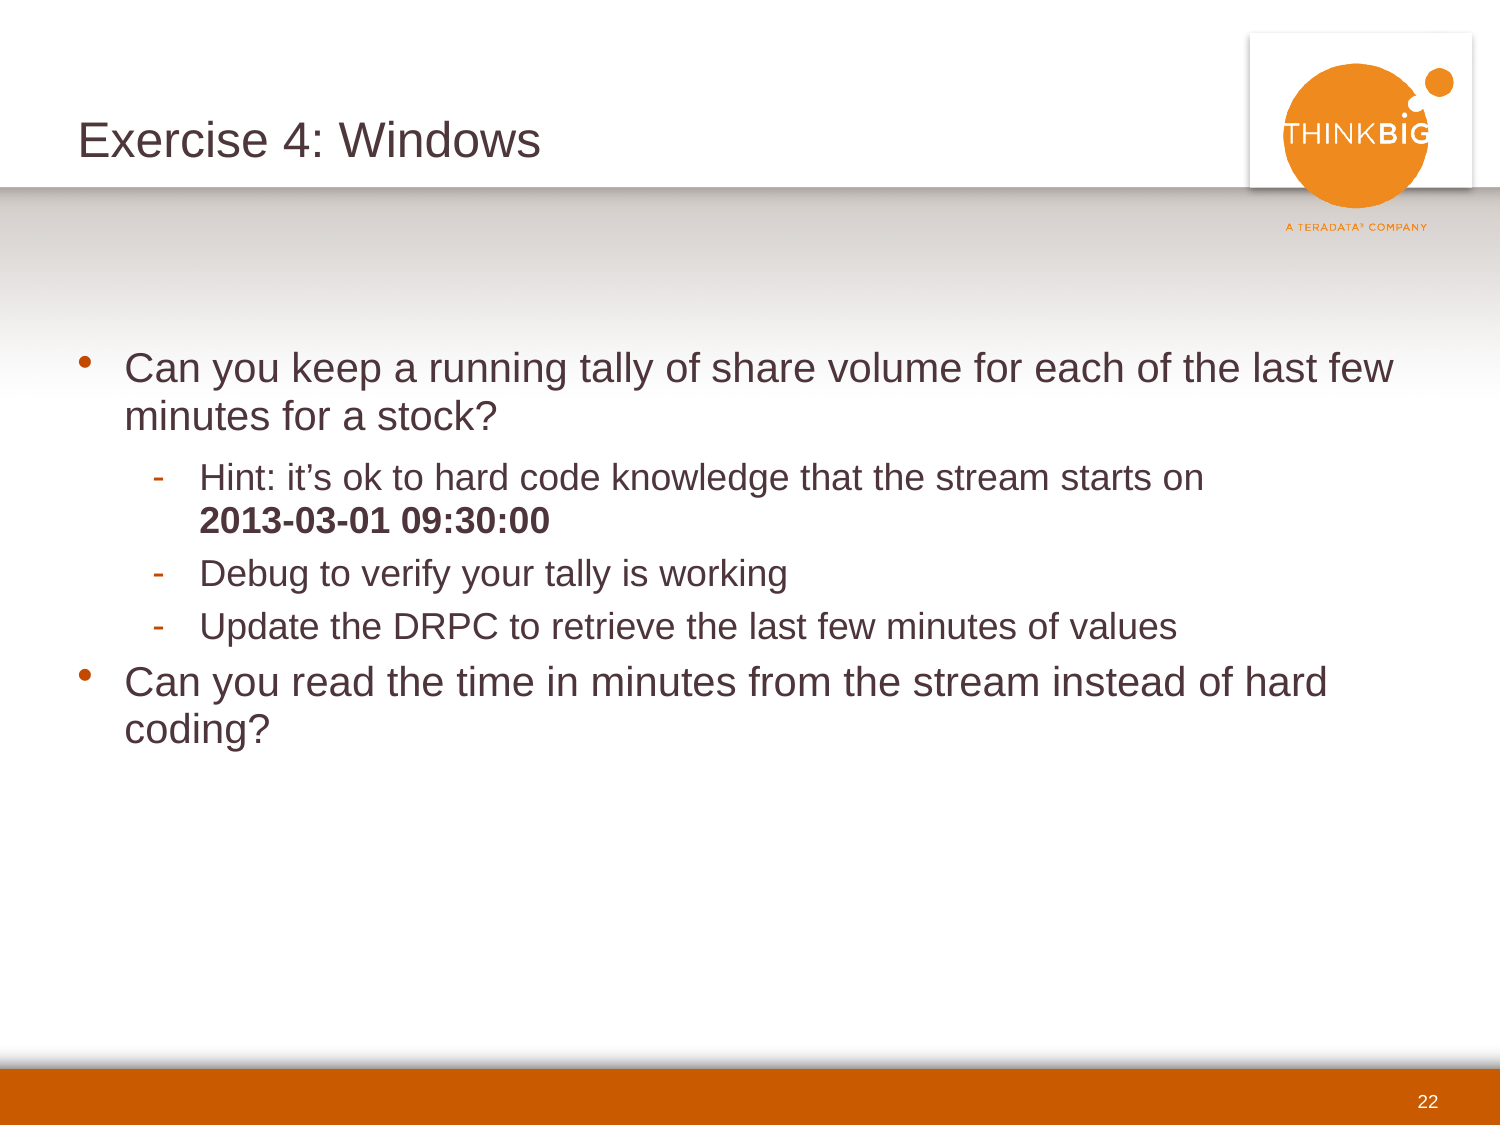

# Exercise 4: Windows
Can you keep a running tally of share volume for each of the last few minutes for a stock?
Hint: it’s ok to hard code knowledge that the stream starts on
2013-03-01 09:30:00
Debug to verify your tally is working
Update the DRPC to retrieve the last few minutes of values
Can you read the time in minutes from the stream instead of hard coding?